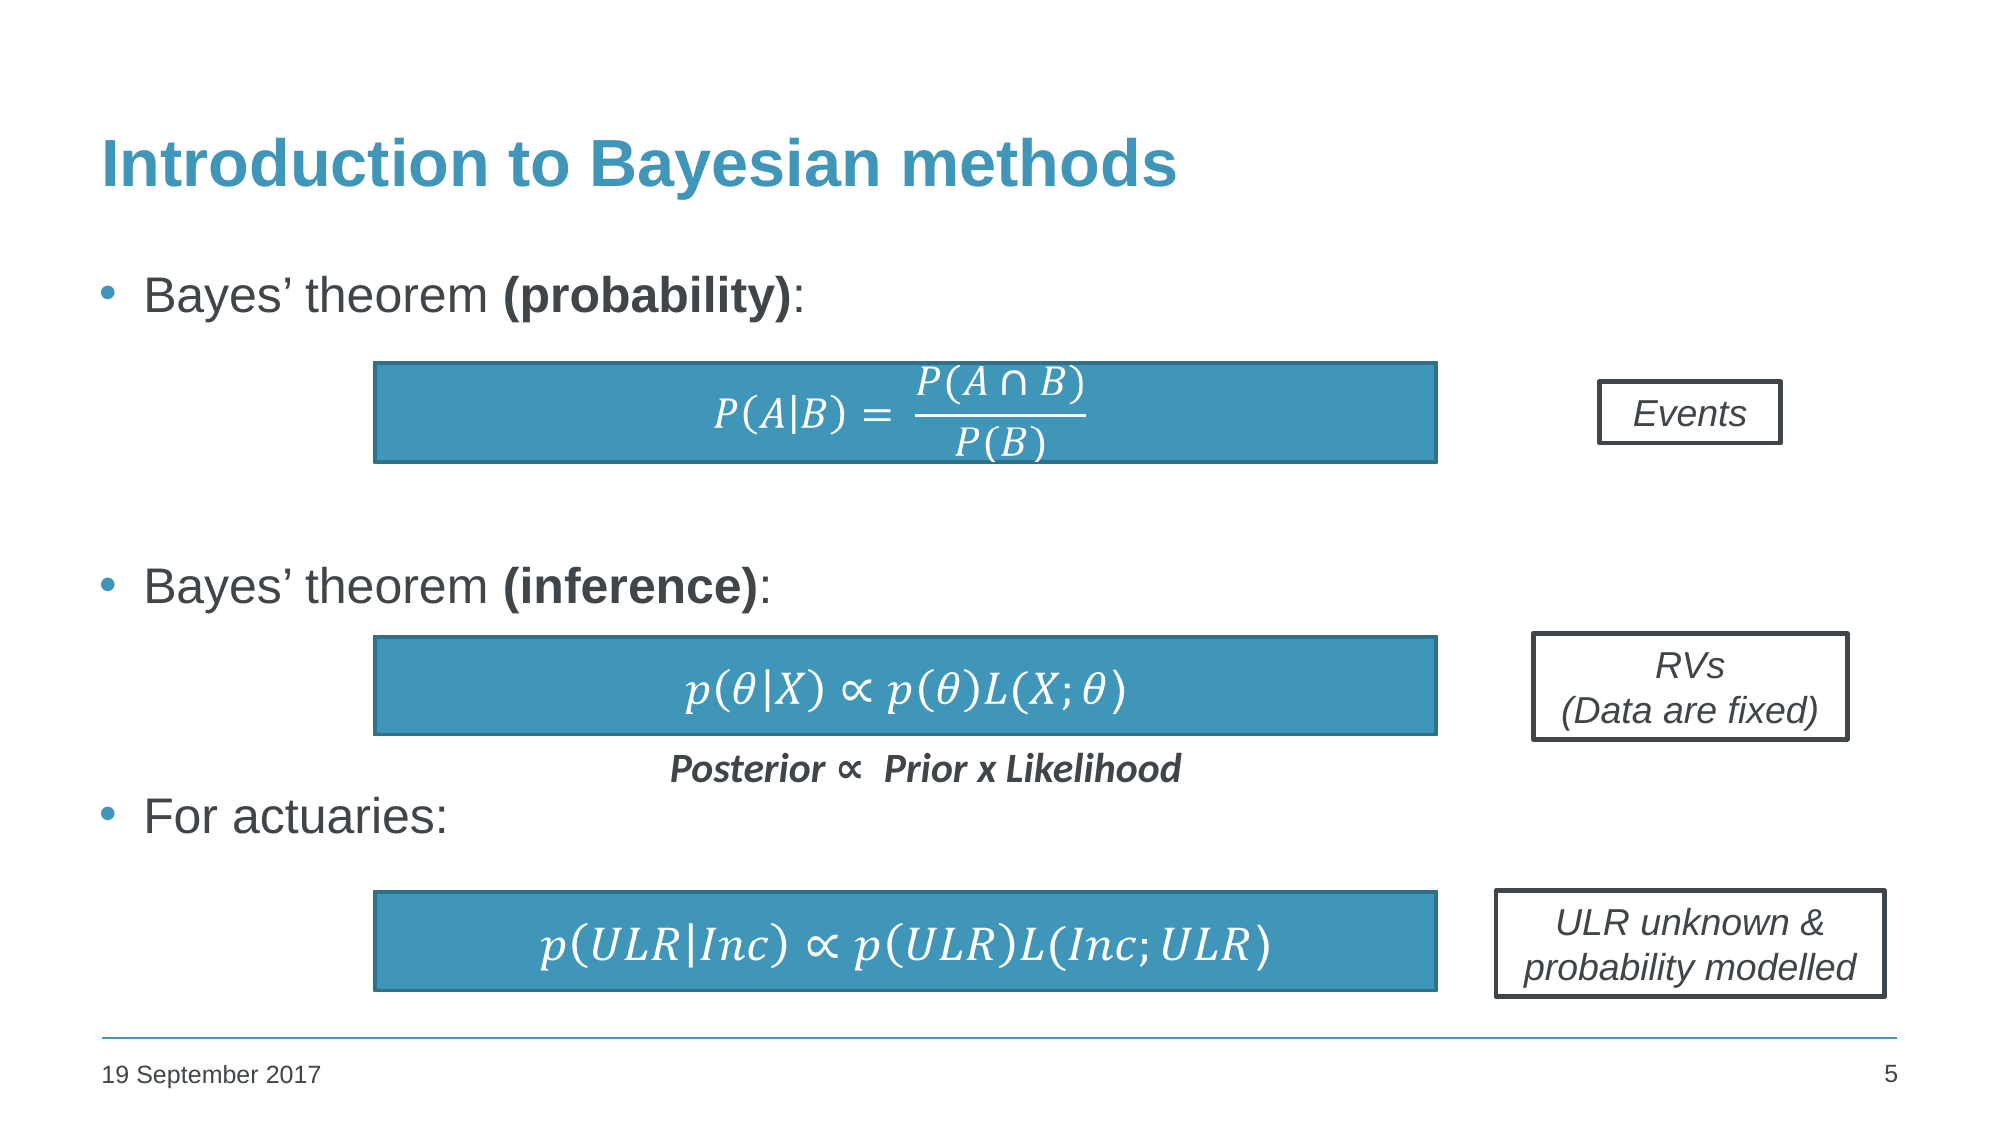

# Introduction to Bayesian methods
Bayes’ theorem (probability):

Bayes’ theorem (inference):

For actuaries:

Events
RVs
(Data are fixed)

 Posterior ∝  Prior x Likelihood

ULR unknown & probability modelled
5
19 September 2017